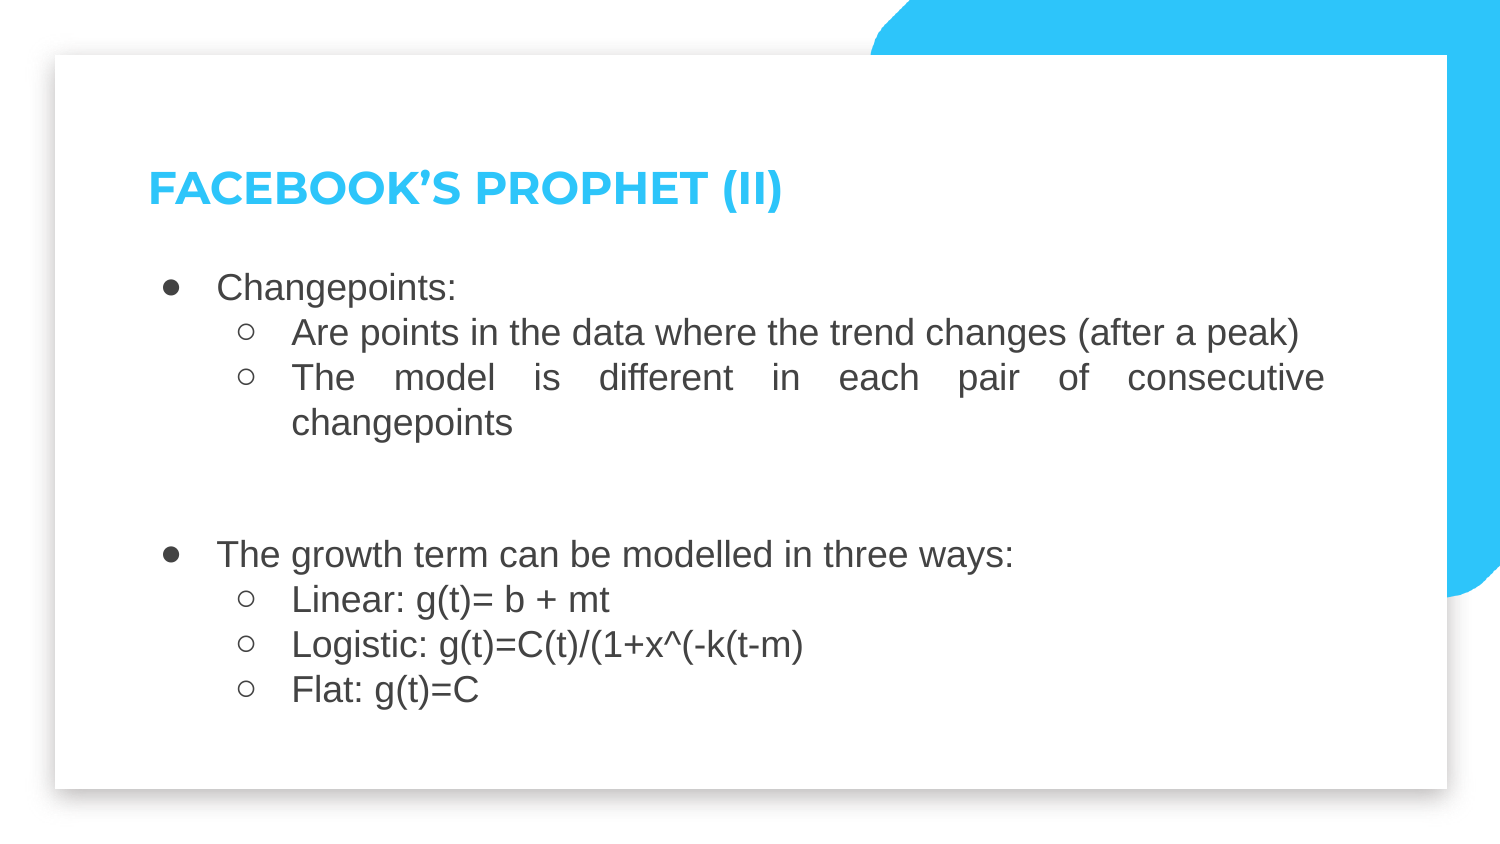

FACEBOOK’S PROPHET (II)
Changepoints:
Are points in the data where the trend changes (after a peak)
The model is different in each pair of consecutive changepoints

The growth term can be modelled in three ways:
Linear: g(t)= b + mt
Logistic: g(t)=C(t)/(1+x^(-k(t-m)
Flat: g(t)=C